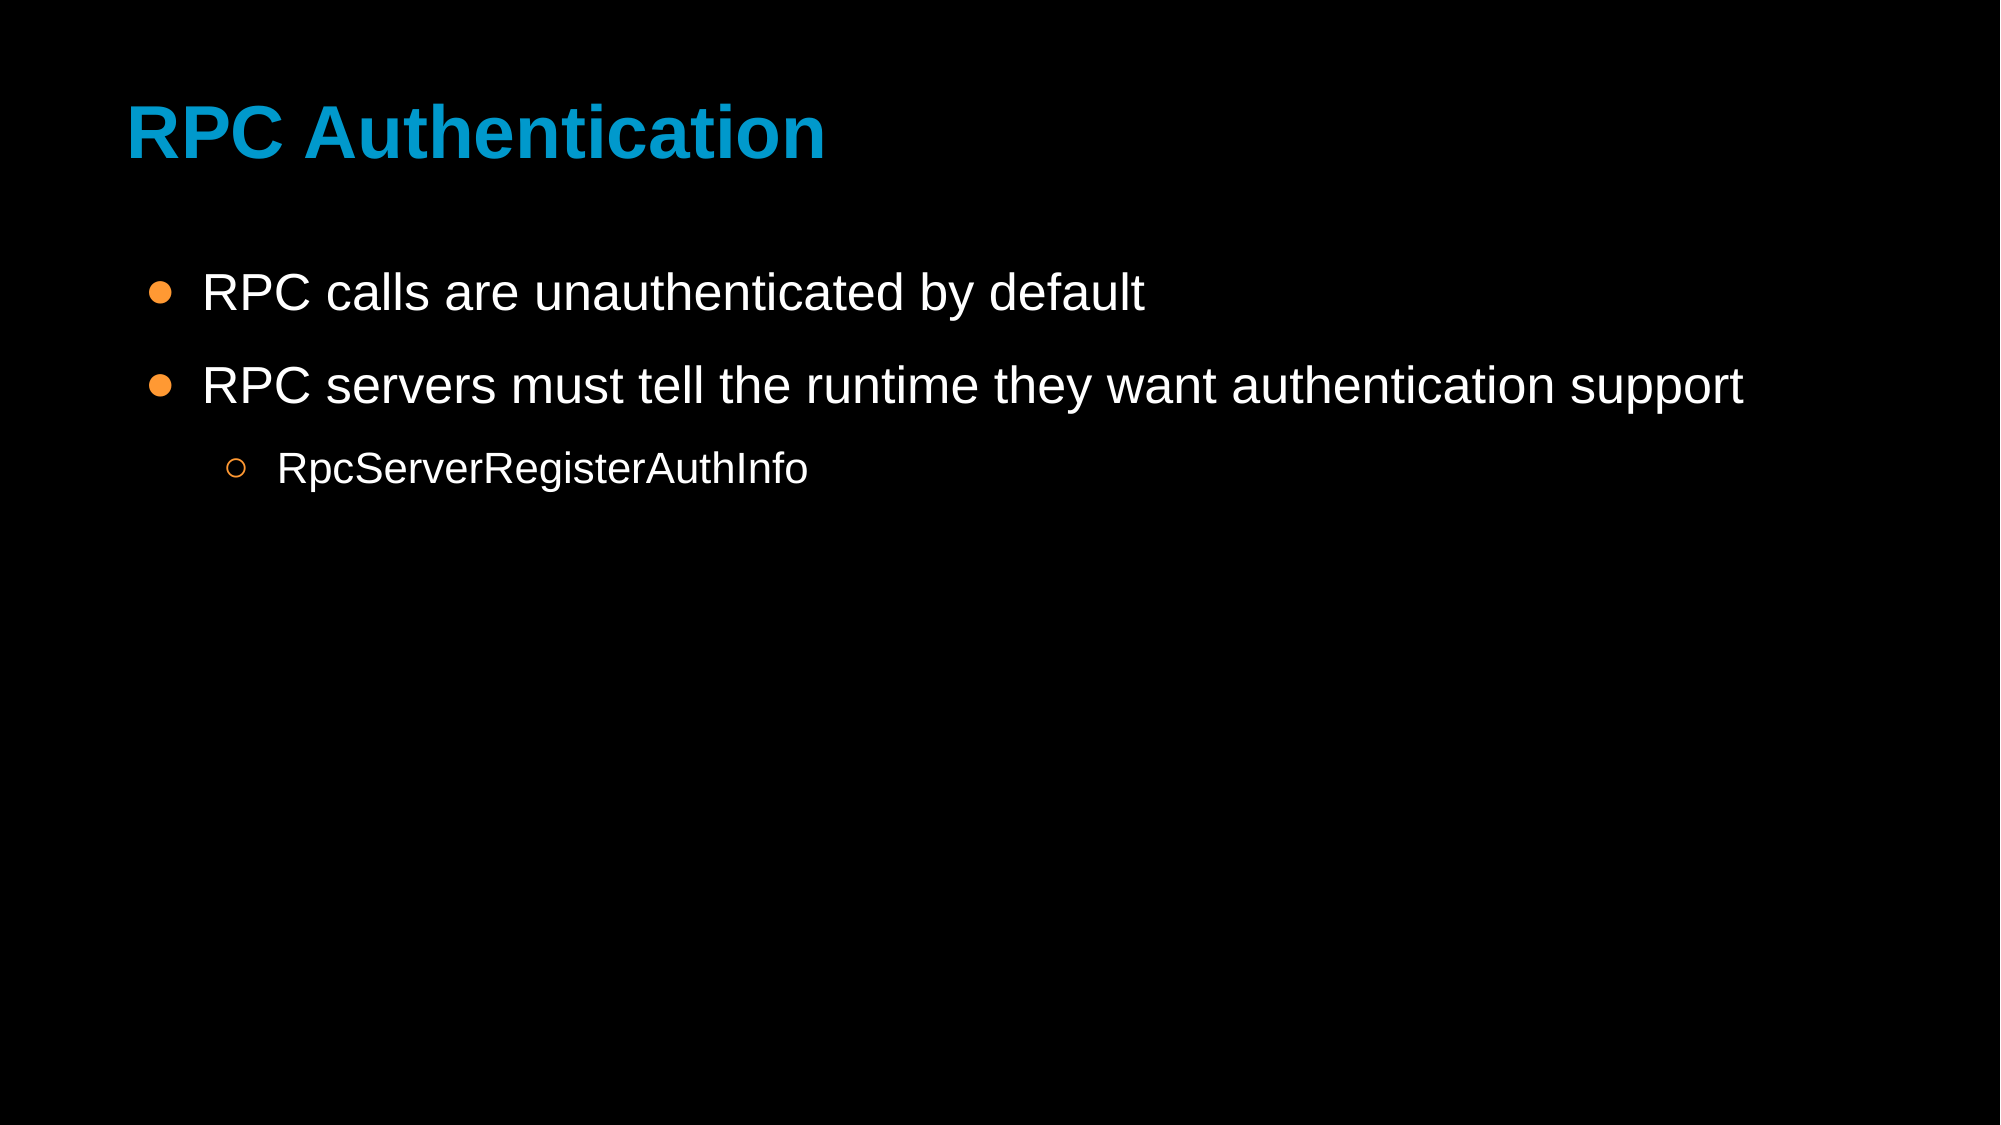

# RPC Authentication
RPC calls are unauthenticated by default
RPC servers must tell the runtime they want authentication support
RpcServerRegisterAuthInfo